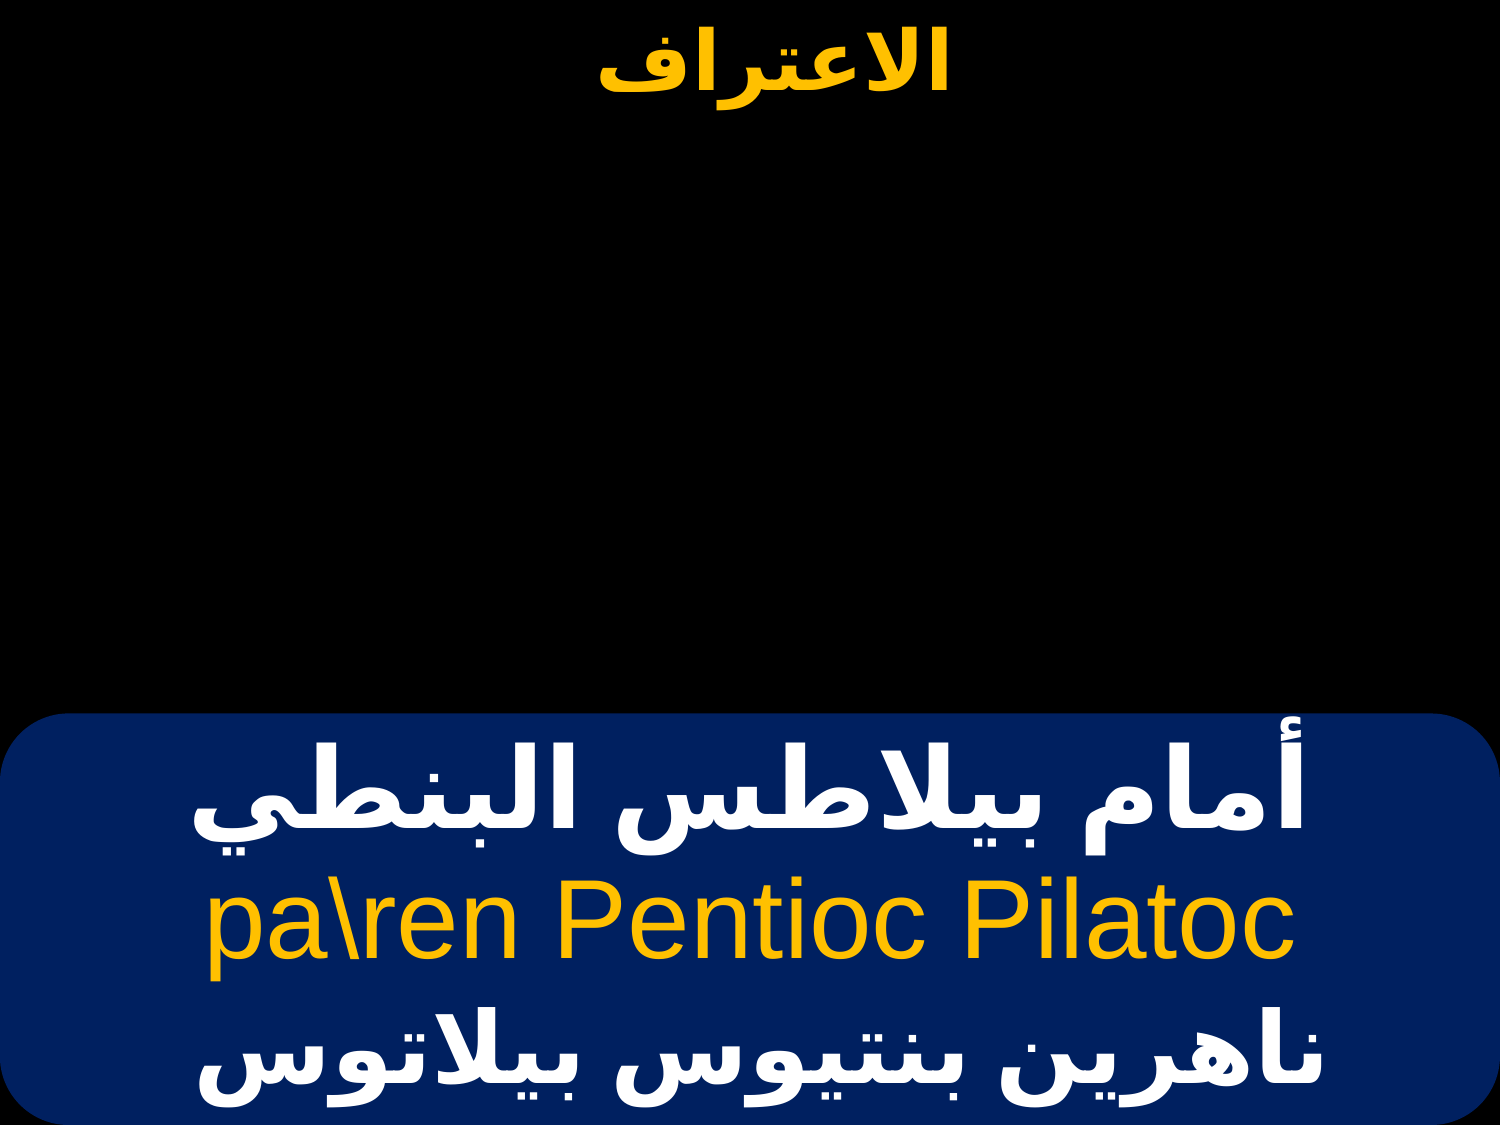

# أمام بيلاطس البنطي
pa\ren Pentioc Pilatoc
ناهرين بنتيوس بيلاتوس